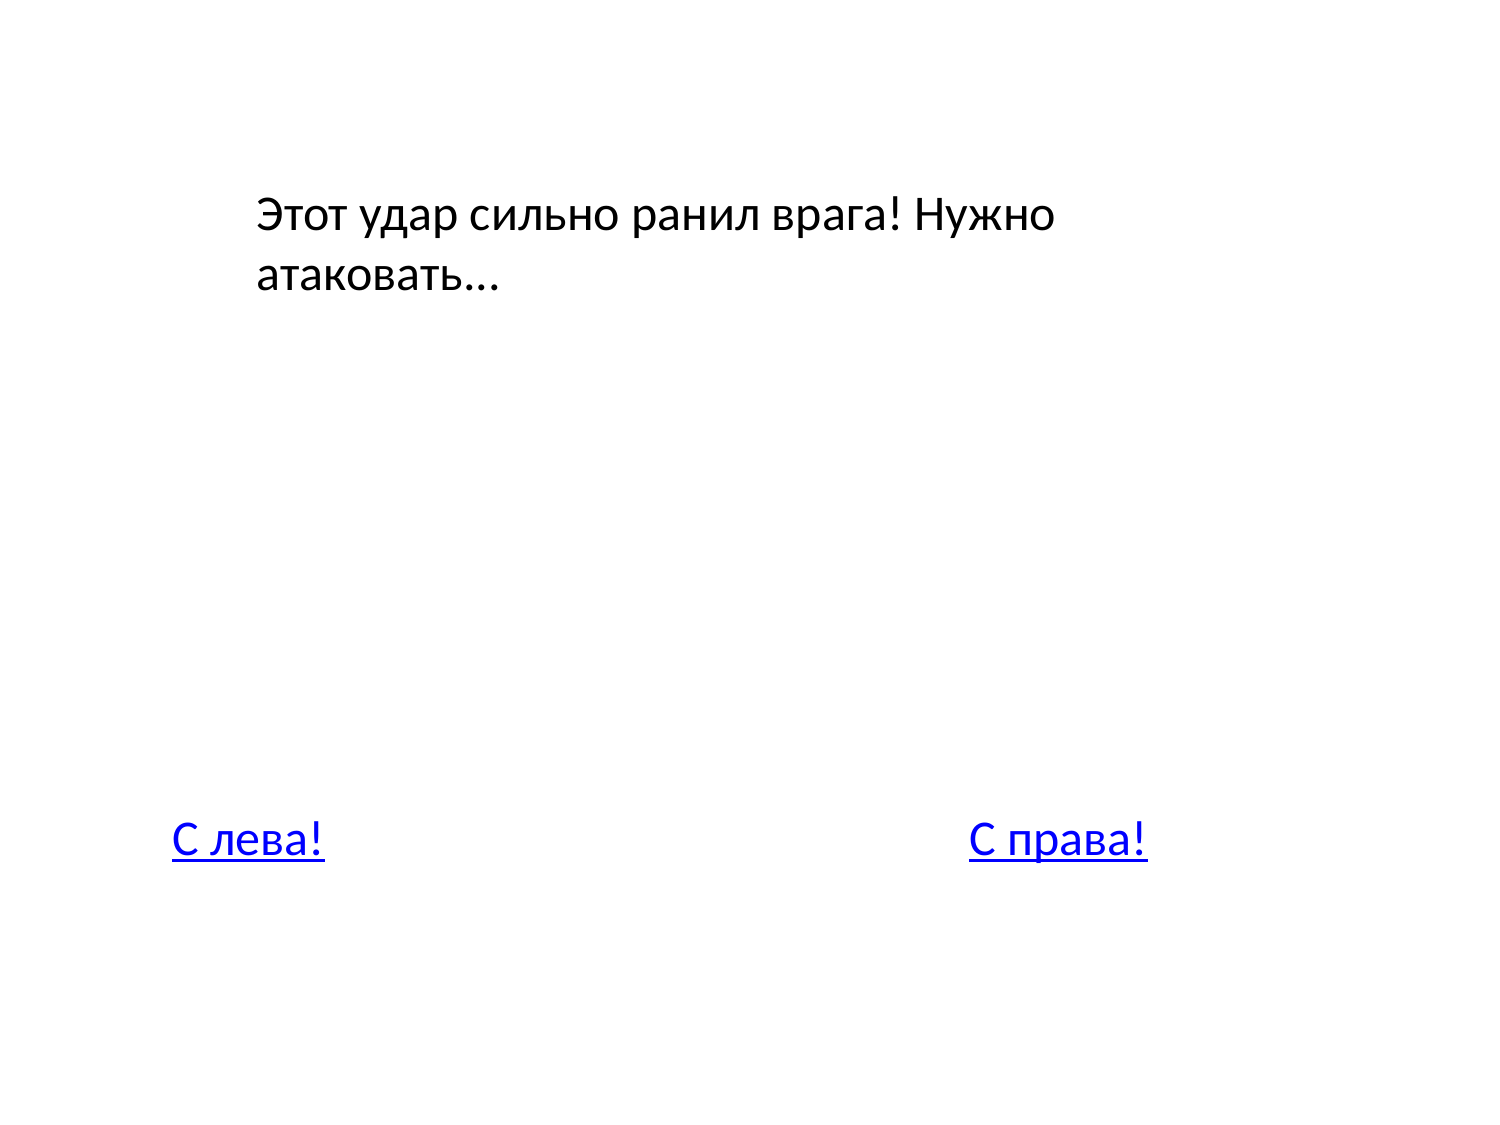

Этот удар сильно ранил врага! Нужно атаковать...
С лева!
С права!